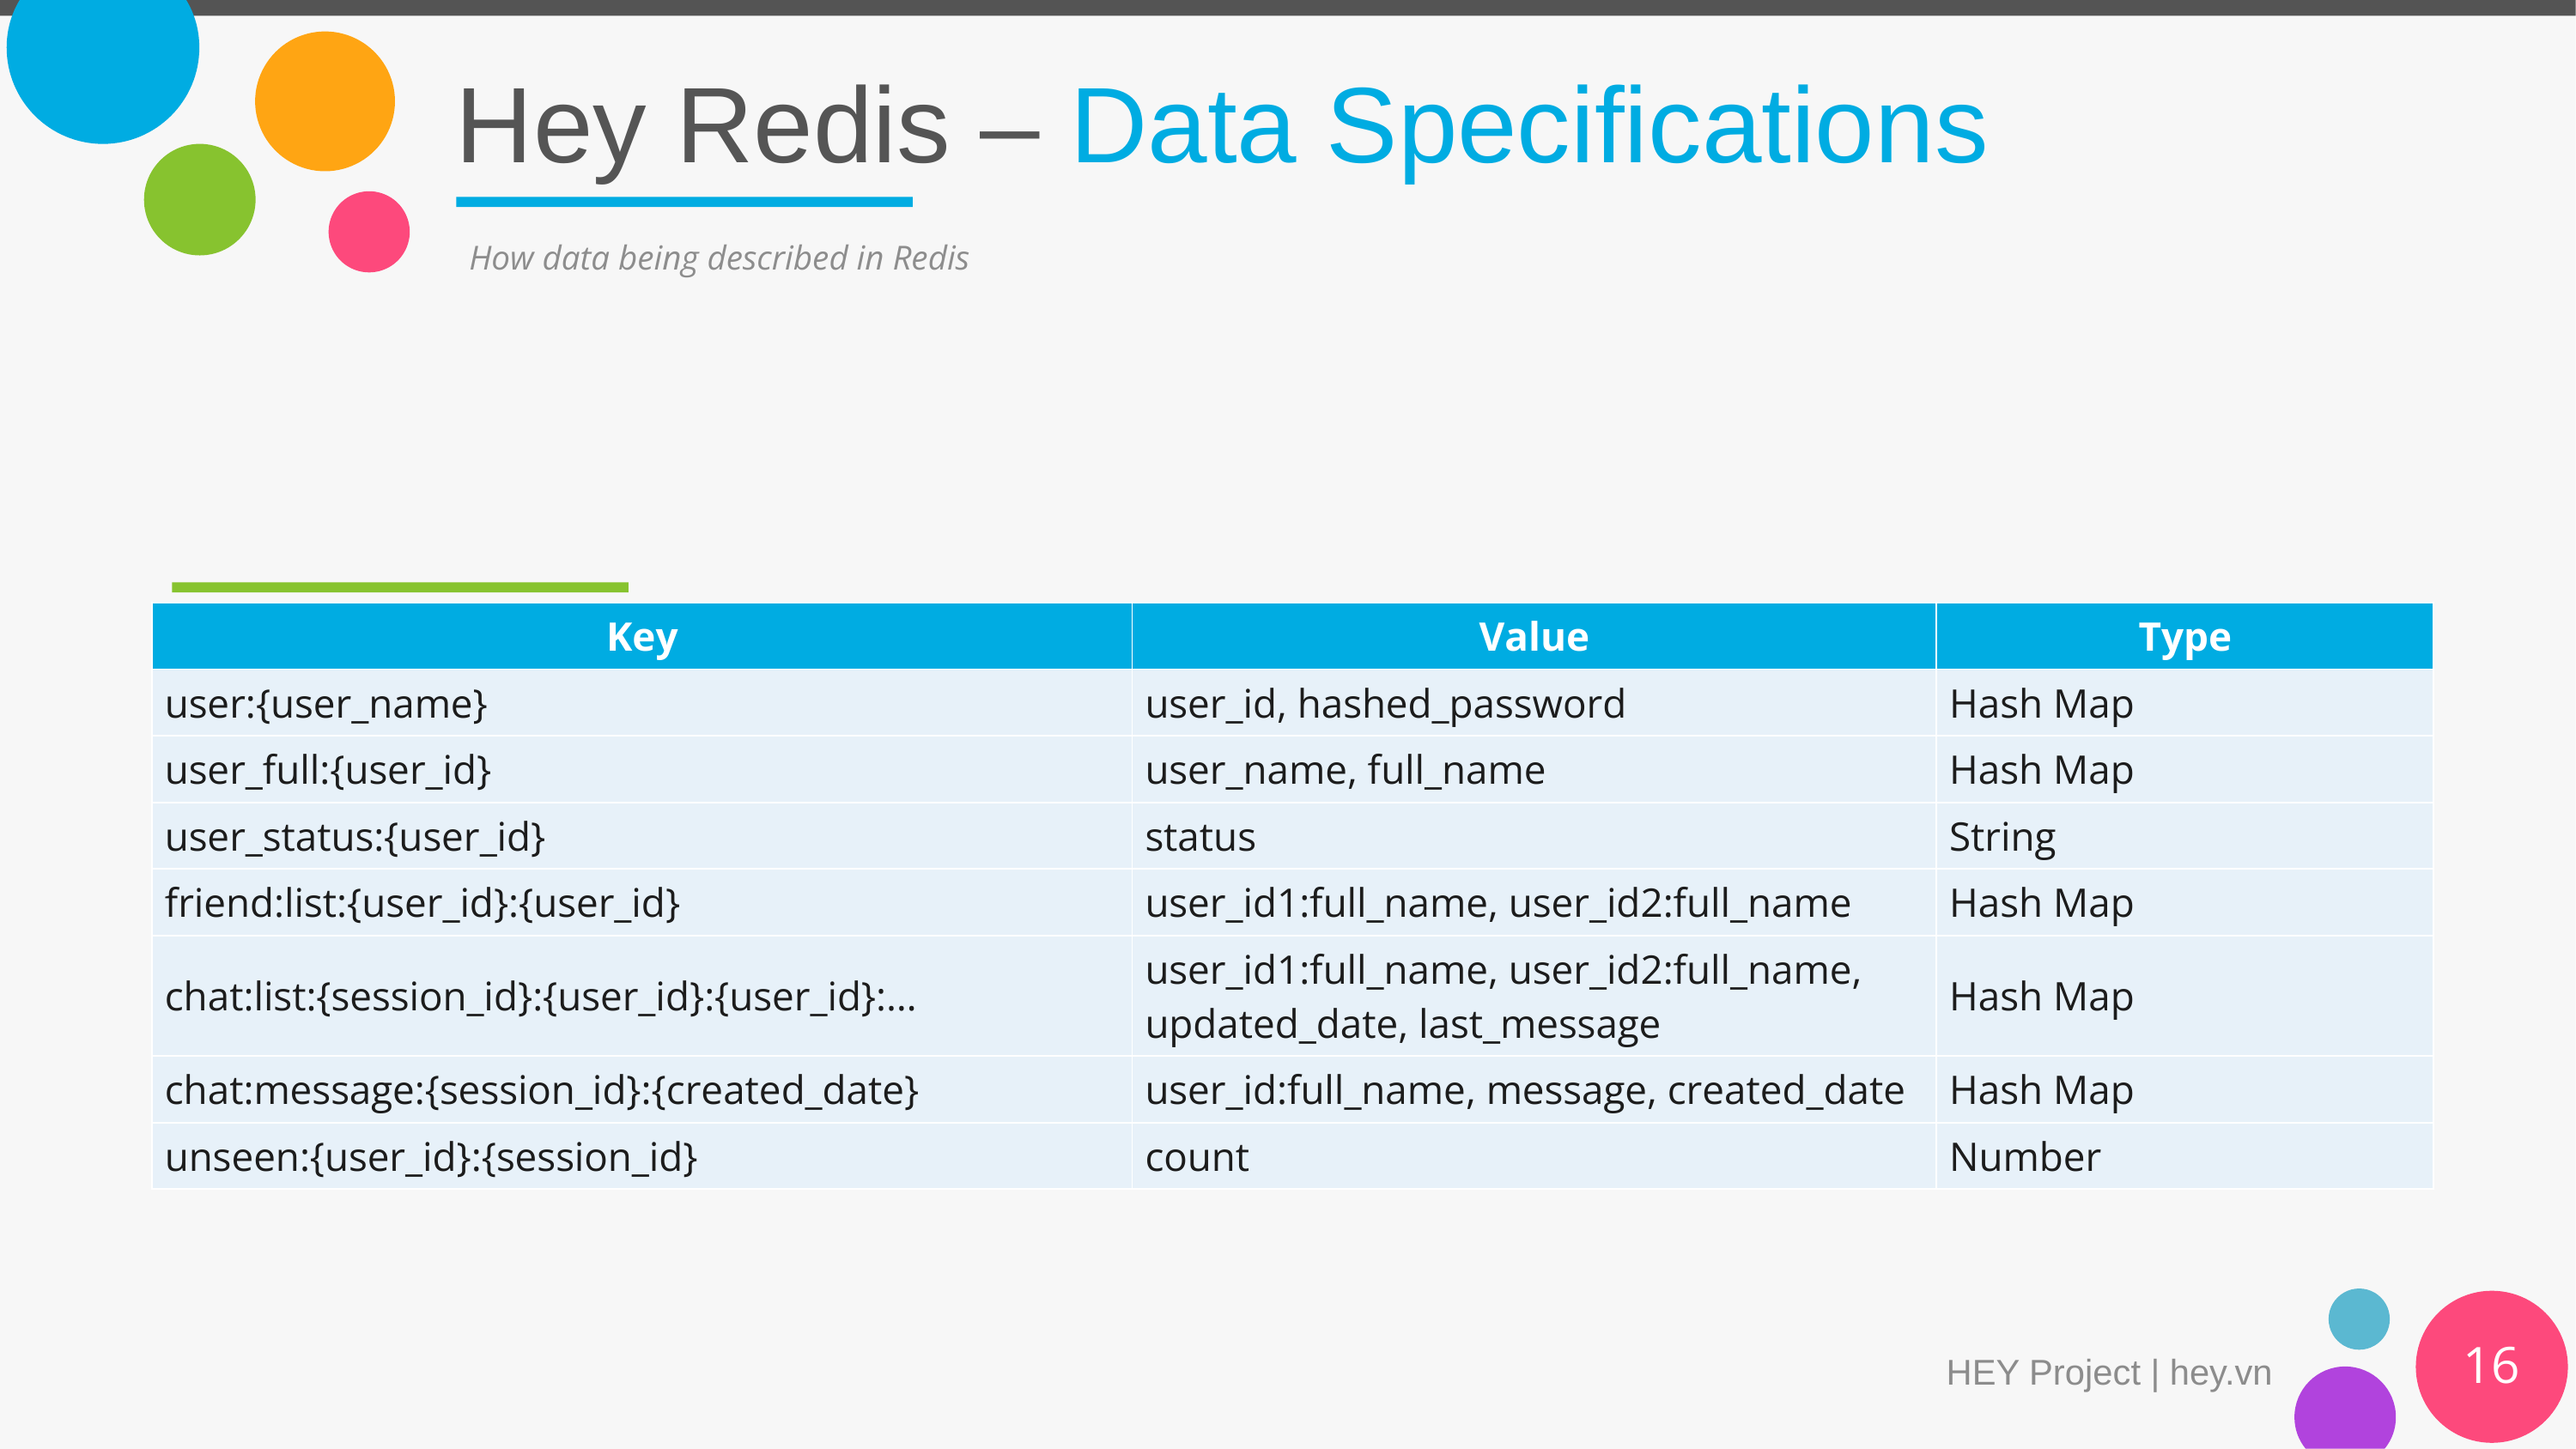

# Hey Redis – Data Specifications
How data being described in Redis

| Key | Value | Type |
| --- | --- | --- |
| user:{user\_name} | user\_id, hashed\_password | Hash Map |
| user\_full:{user\_id} | user\_name, full\_name | Hash Map |
| user\_status:{user\_id} | status | String |
| friend:list:{user\_id}:{user\_id} | user\_id1:full\_name, user\_id2:full\_name | Hash Map |
| chat:list:{session\_id}:{user\_id}:{user\_id}:… | user\_id1:full\_name, user\_id2:full\_name, updated\_date, last\_message | Hash Map |
| chat:message:{session\_id}:{created\_date} | user\_id:full\_name, message, created\_date | Hash Map |
| unseen:{user\_id}:{session\_id} | count | Number |
16
HEY Project | hey.vn